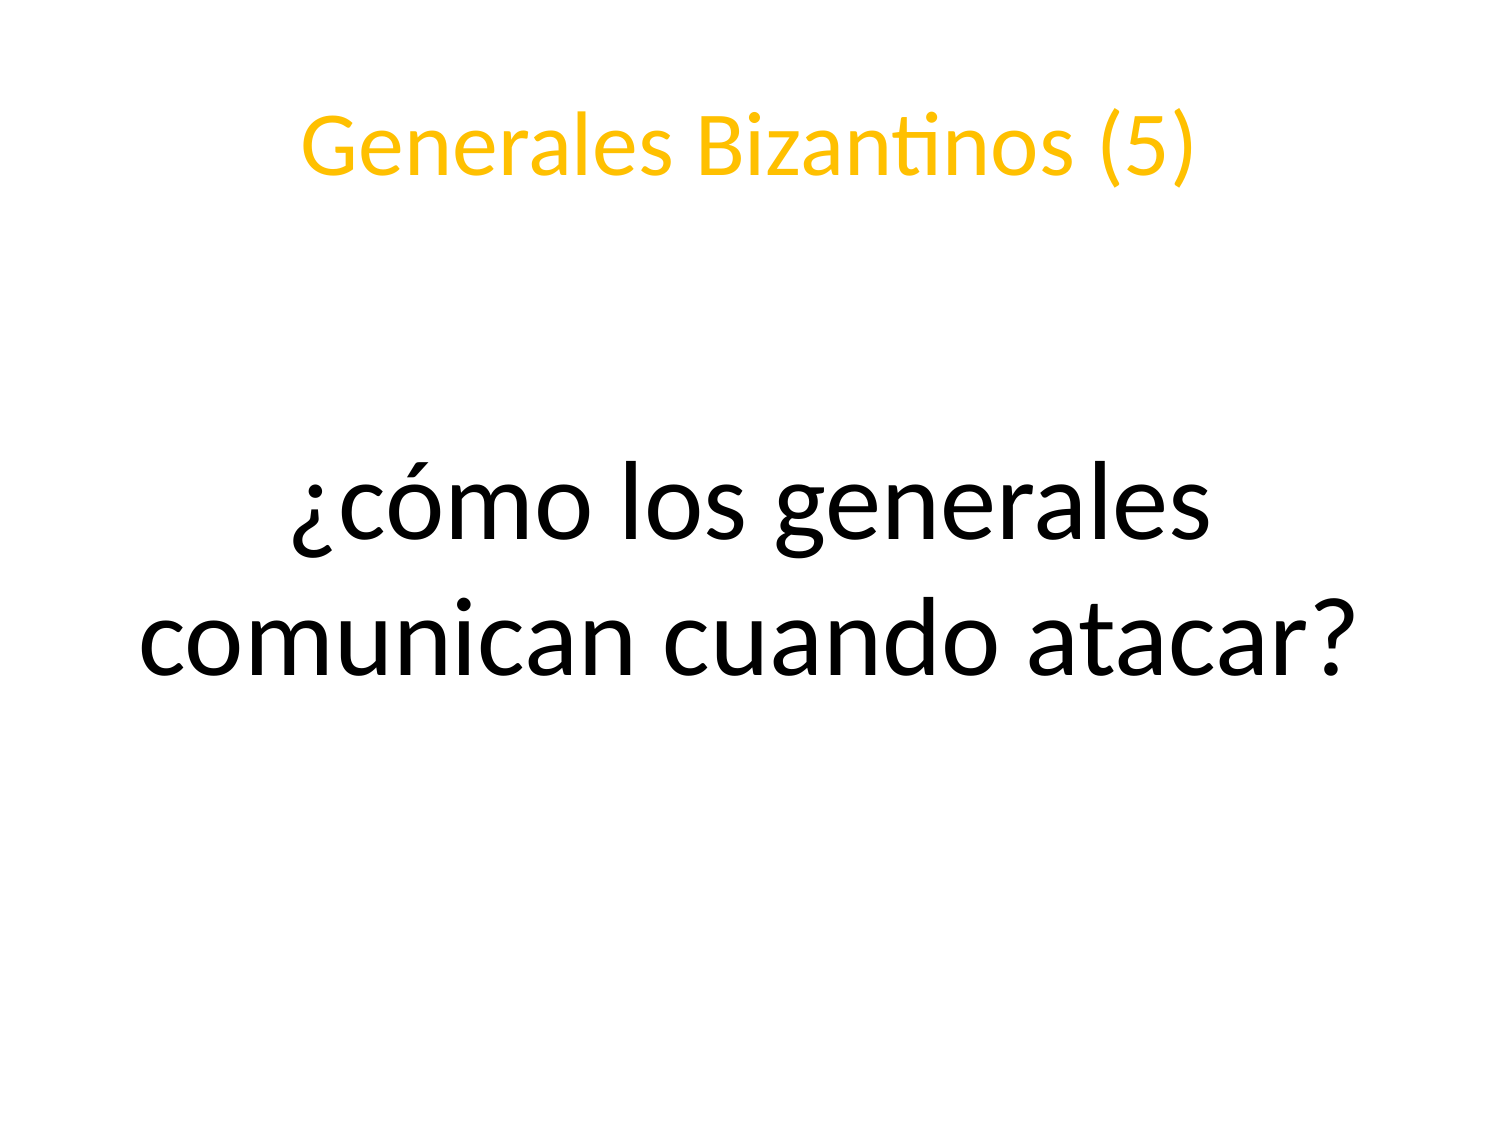

# Generales Bizantinos (5)

¿cómo los generales comunican cuando atacar?